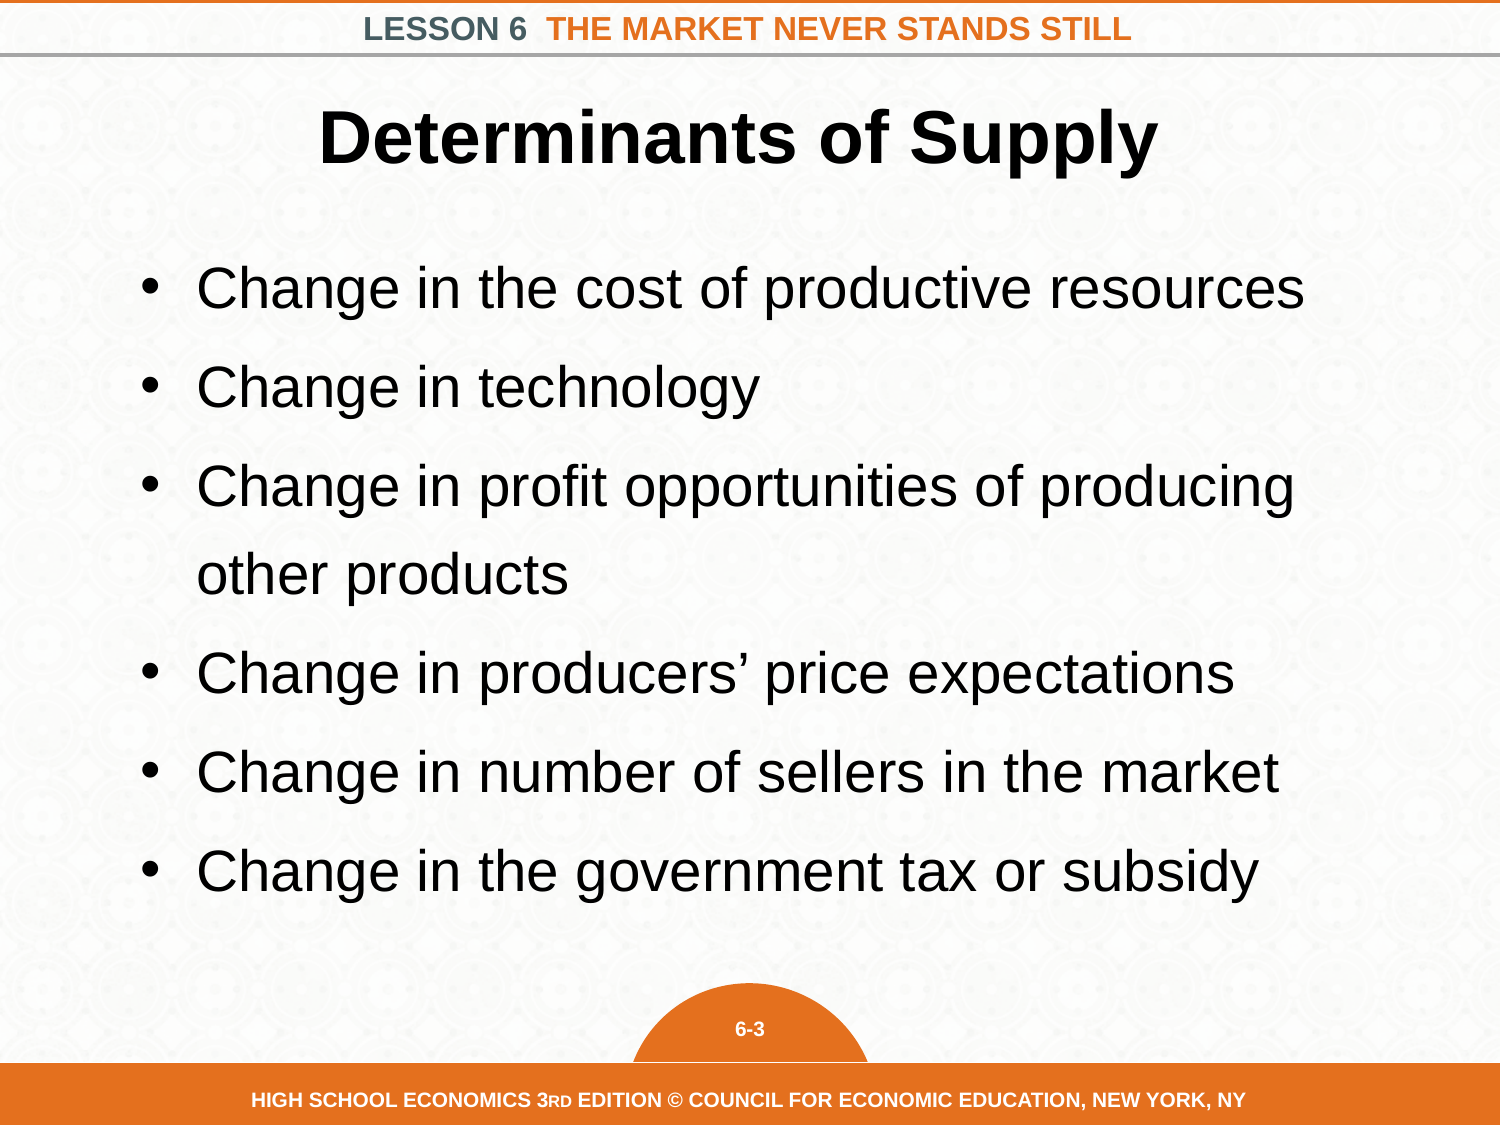

# Determinants of Supply
Change in the cost of productive resources
Change in technology
Change in profit opportunities of producing other products
Change in producers’ price expectations
Change in number of sellers in the market
Change in the government tax or subsidy